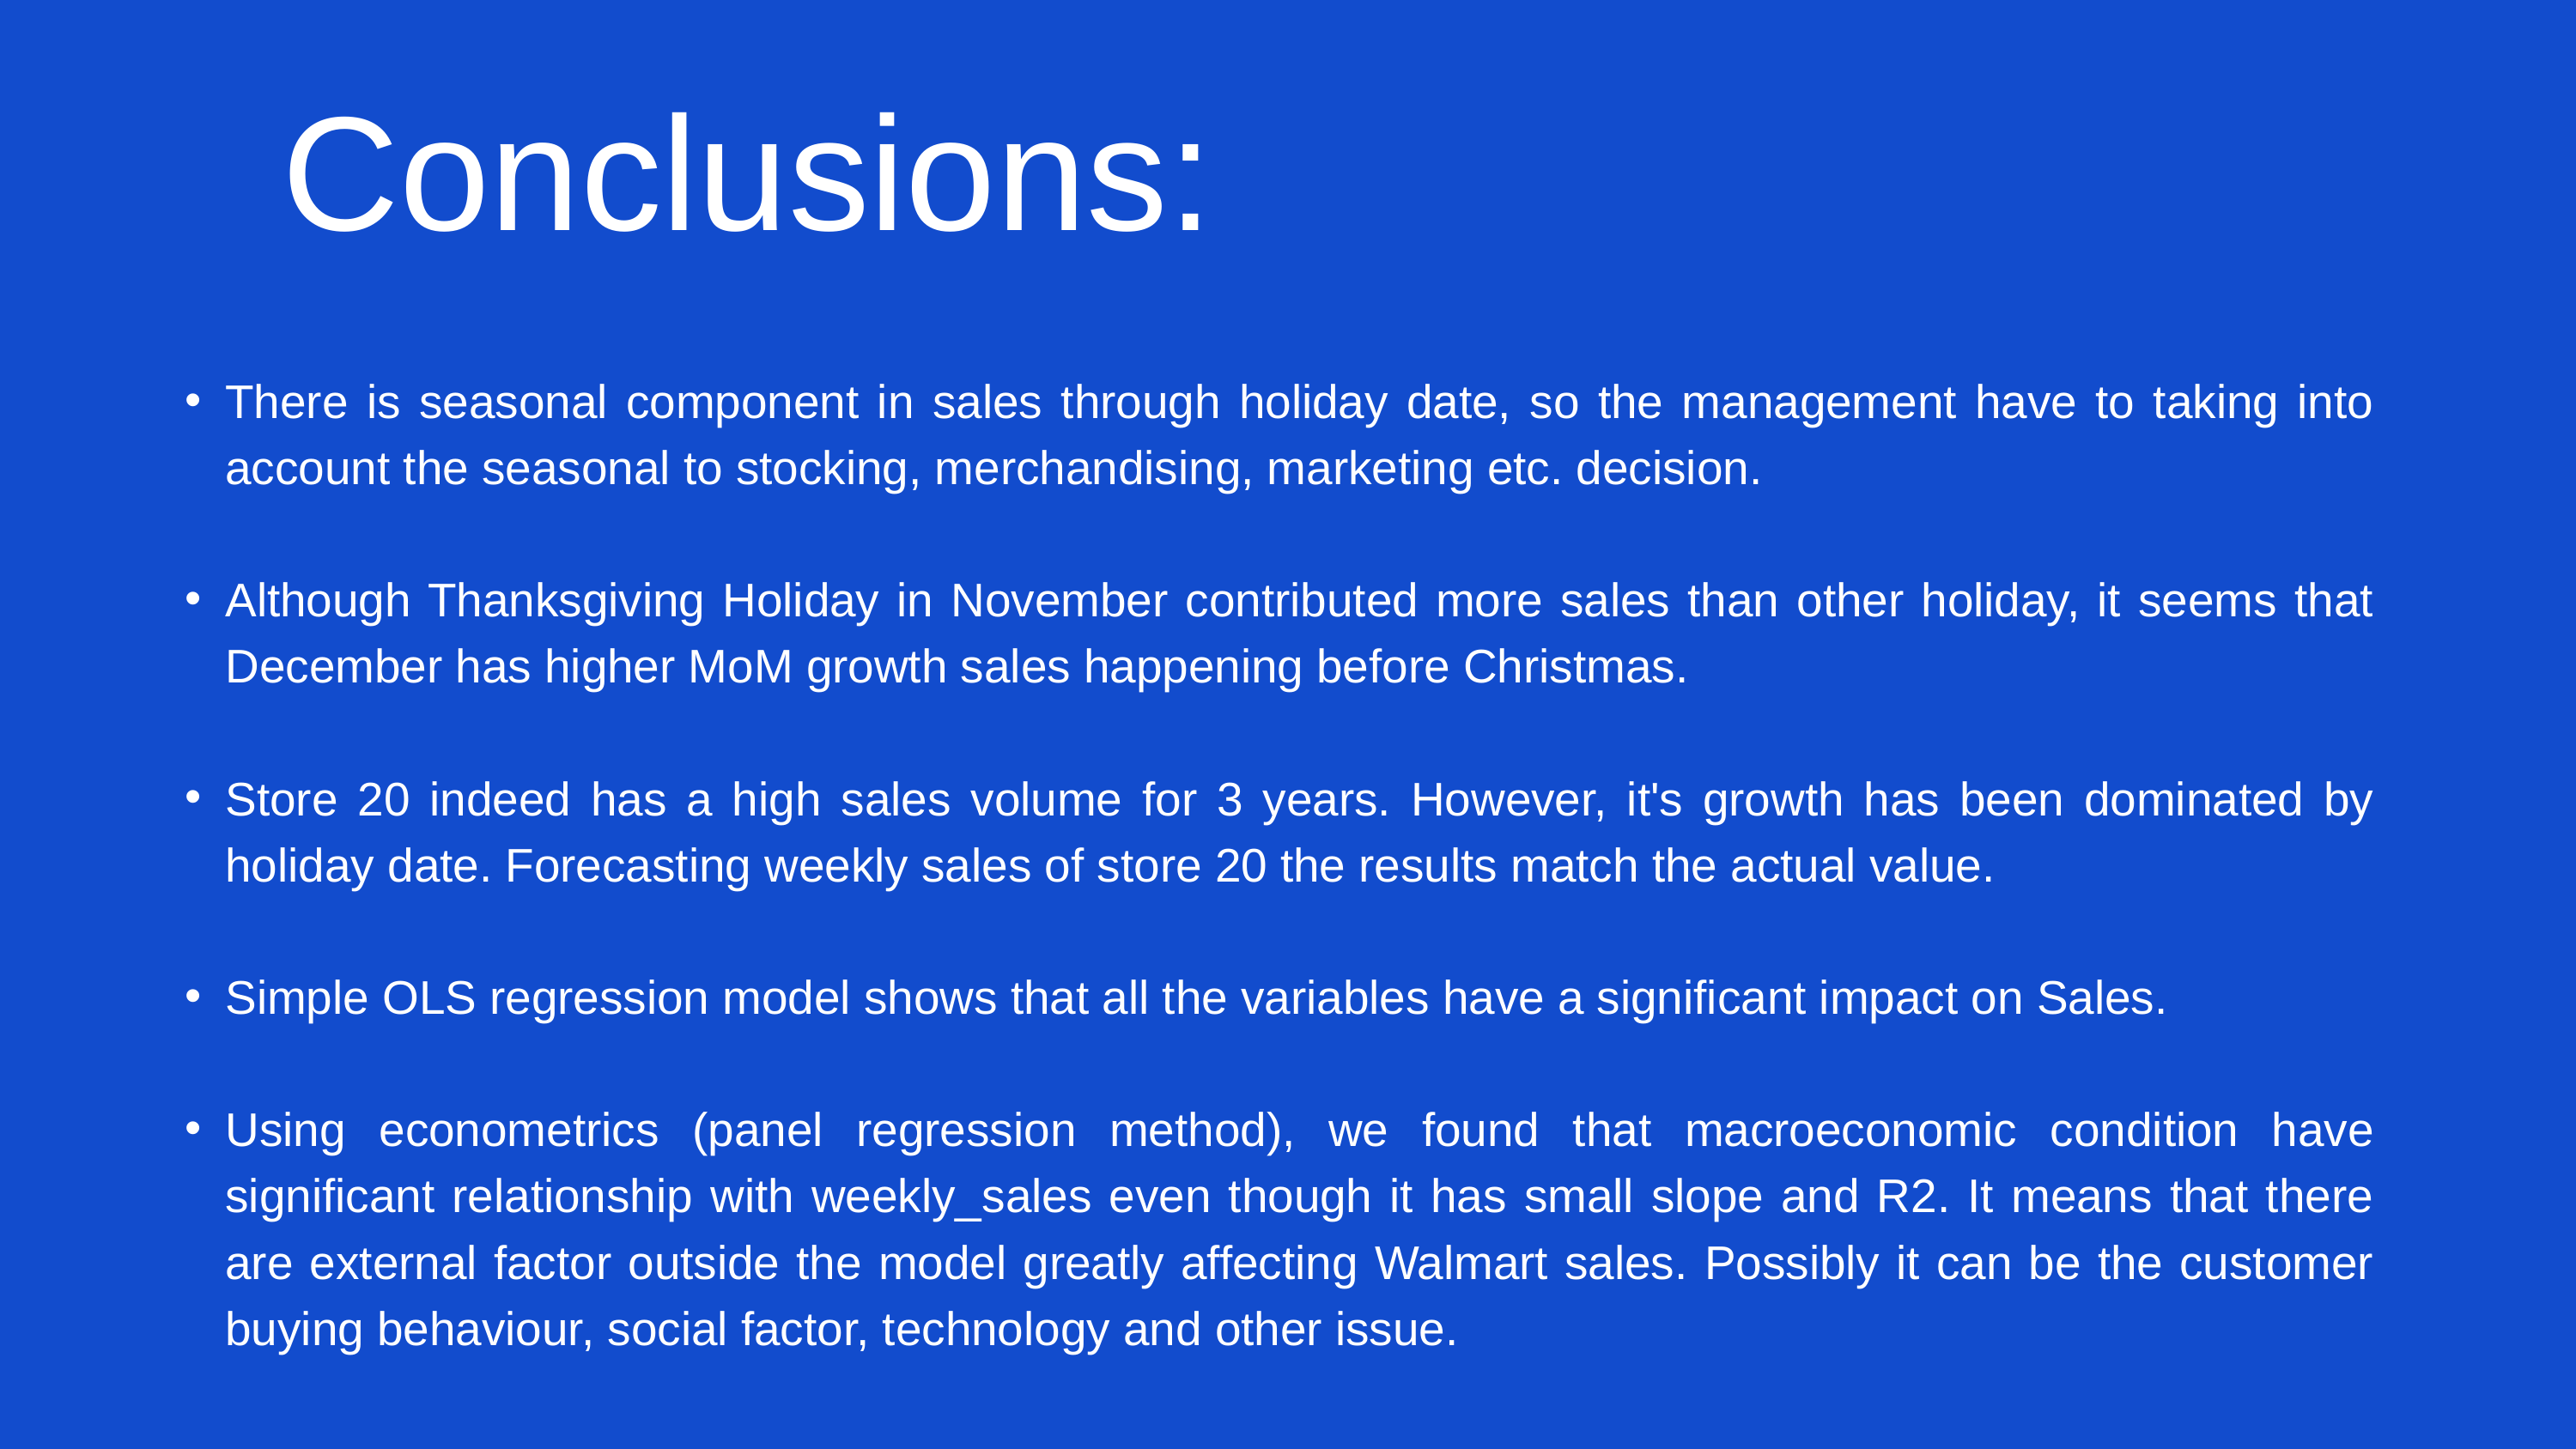

Conclusions:

There is seasonal component in sales through holiday date, so the management have to taking into account the seasonal to stocking, merchandising, marketing etc. decision.

Although Thanksgiving Holiday in November contributed more sales than other holiday, it seems that December has higher MoM growth sales happening before Christmas.

Store 20 indeed has a high sales volume for 3 years. However, it's growth has been dominated by holiday date. Forecasting weekly sales of store 20 the results match the actual value.

Simple OLS regression model shows that all the variables have a significant impact on Sales.

Using econometrics (panel regression method), we found that macroeconomic condition have significant relationship with weekly_sales even though it has small slope and R2. It means that there are external factor outside the model greatly affecting Walmart sales. Possibly it can be the customer buying behaviour, social factor, technology and other issue.